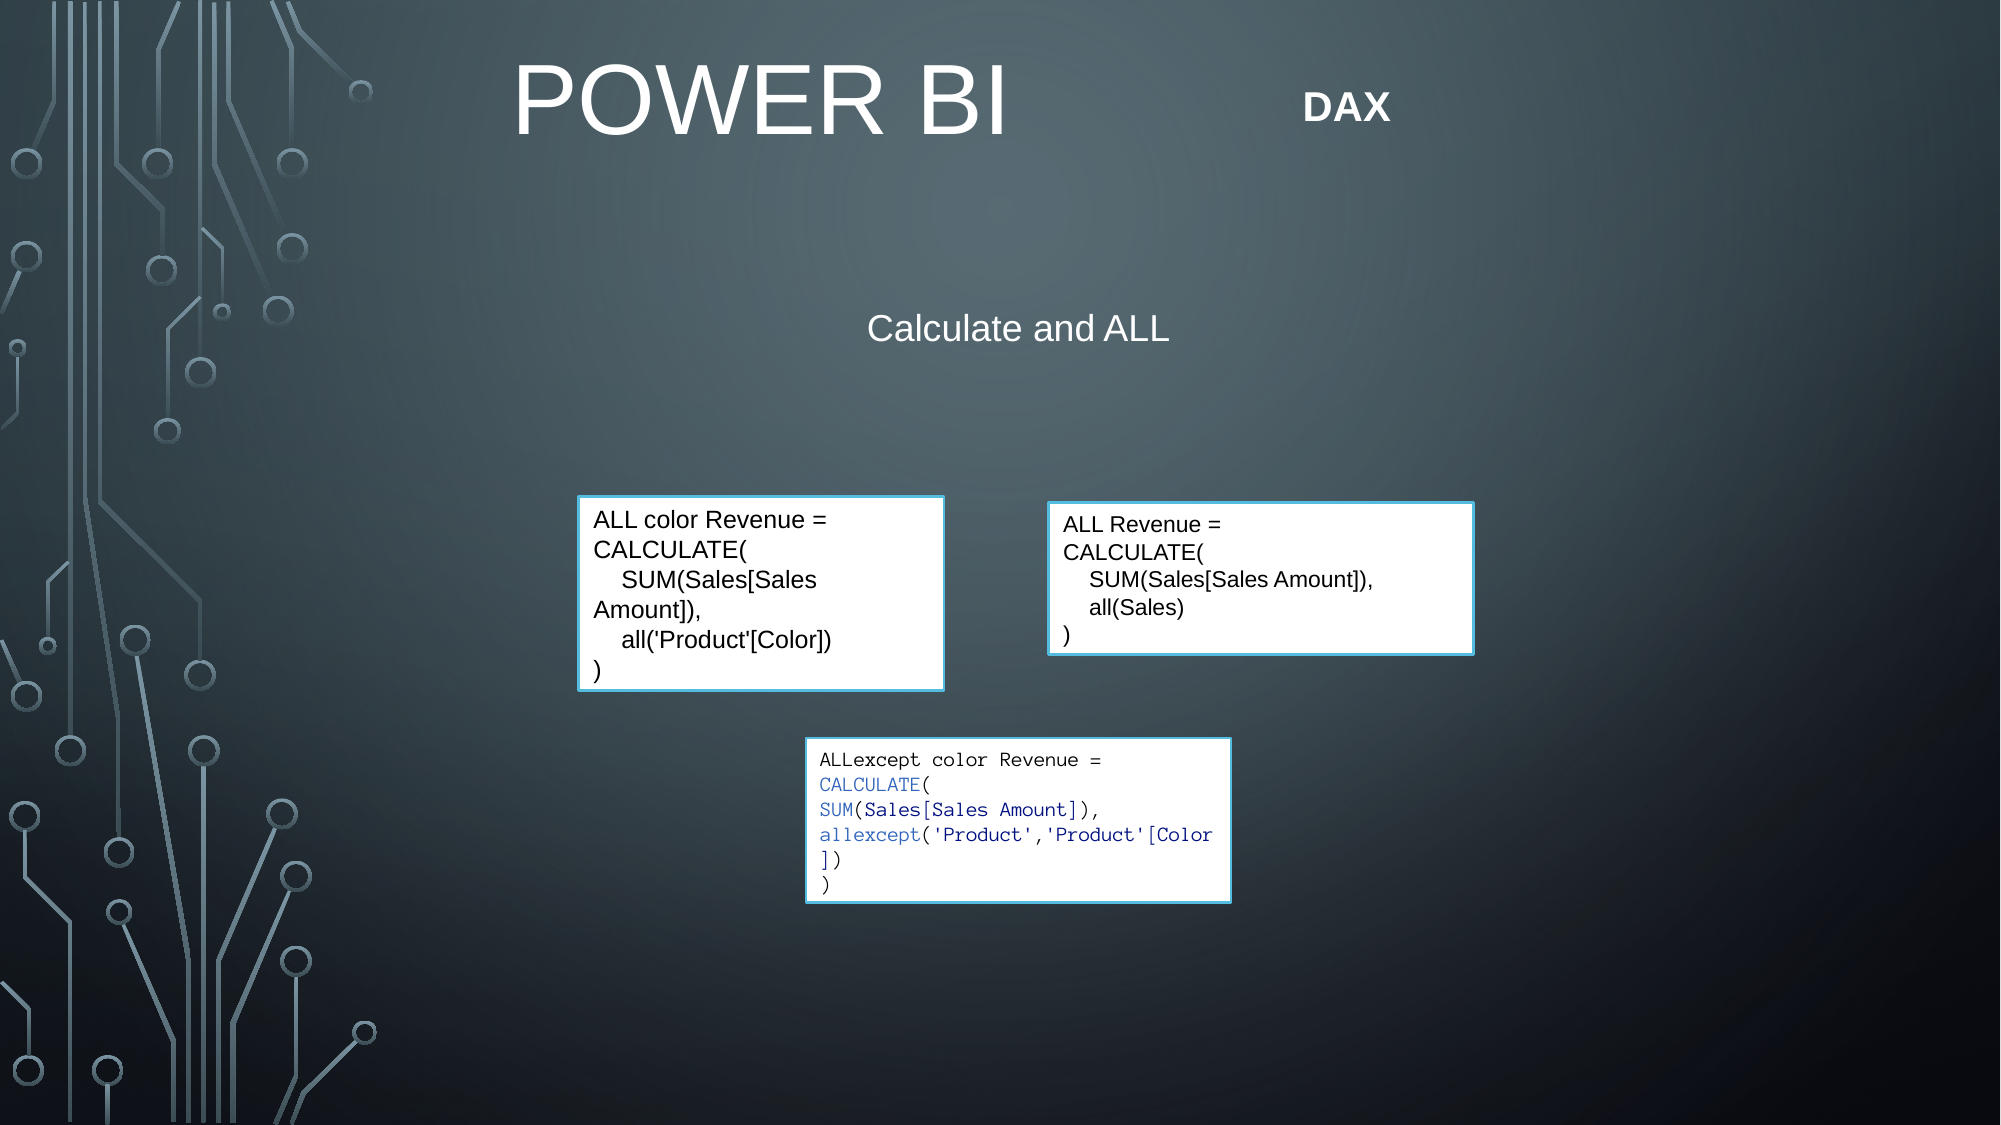

# Power BI
DAX

Calculate and ALL
ALL color Revenue =
CALCULATE(
    SUM(Sales[Sales Amount]),
    all('Product'[Color])
)
ALL Revenue =
CALCULATE(
    SUM(Sales[Sales Amount]),
    all(Sales)
)
ALLexcept color Revenue =
CALCULATE(
SUM(Sales[Sales Amount]),
allexcept('Product','Product'[Color])
)